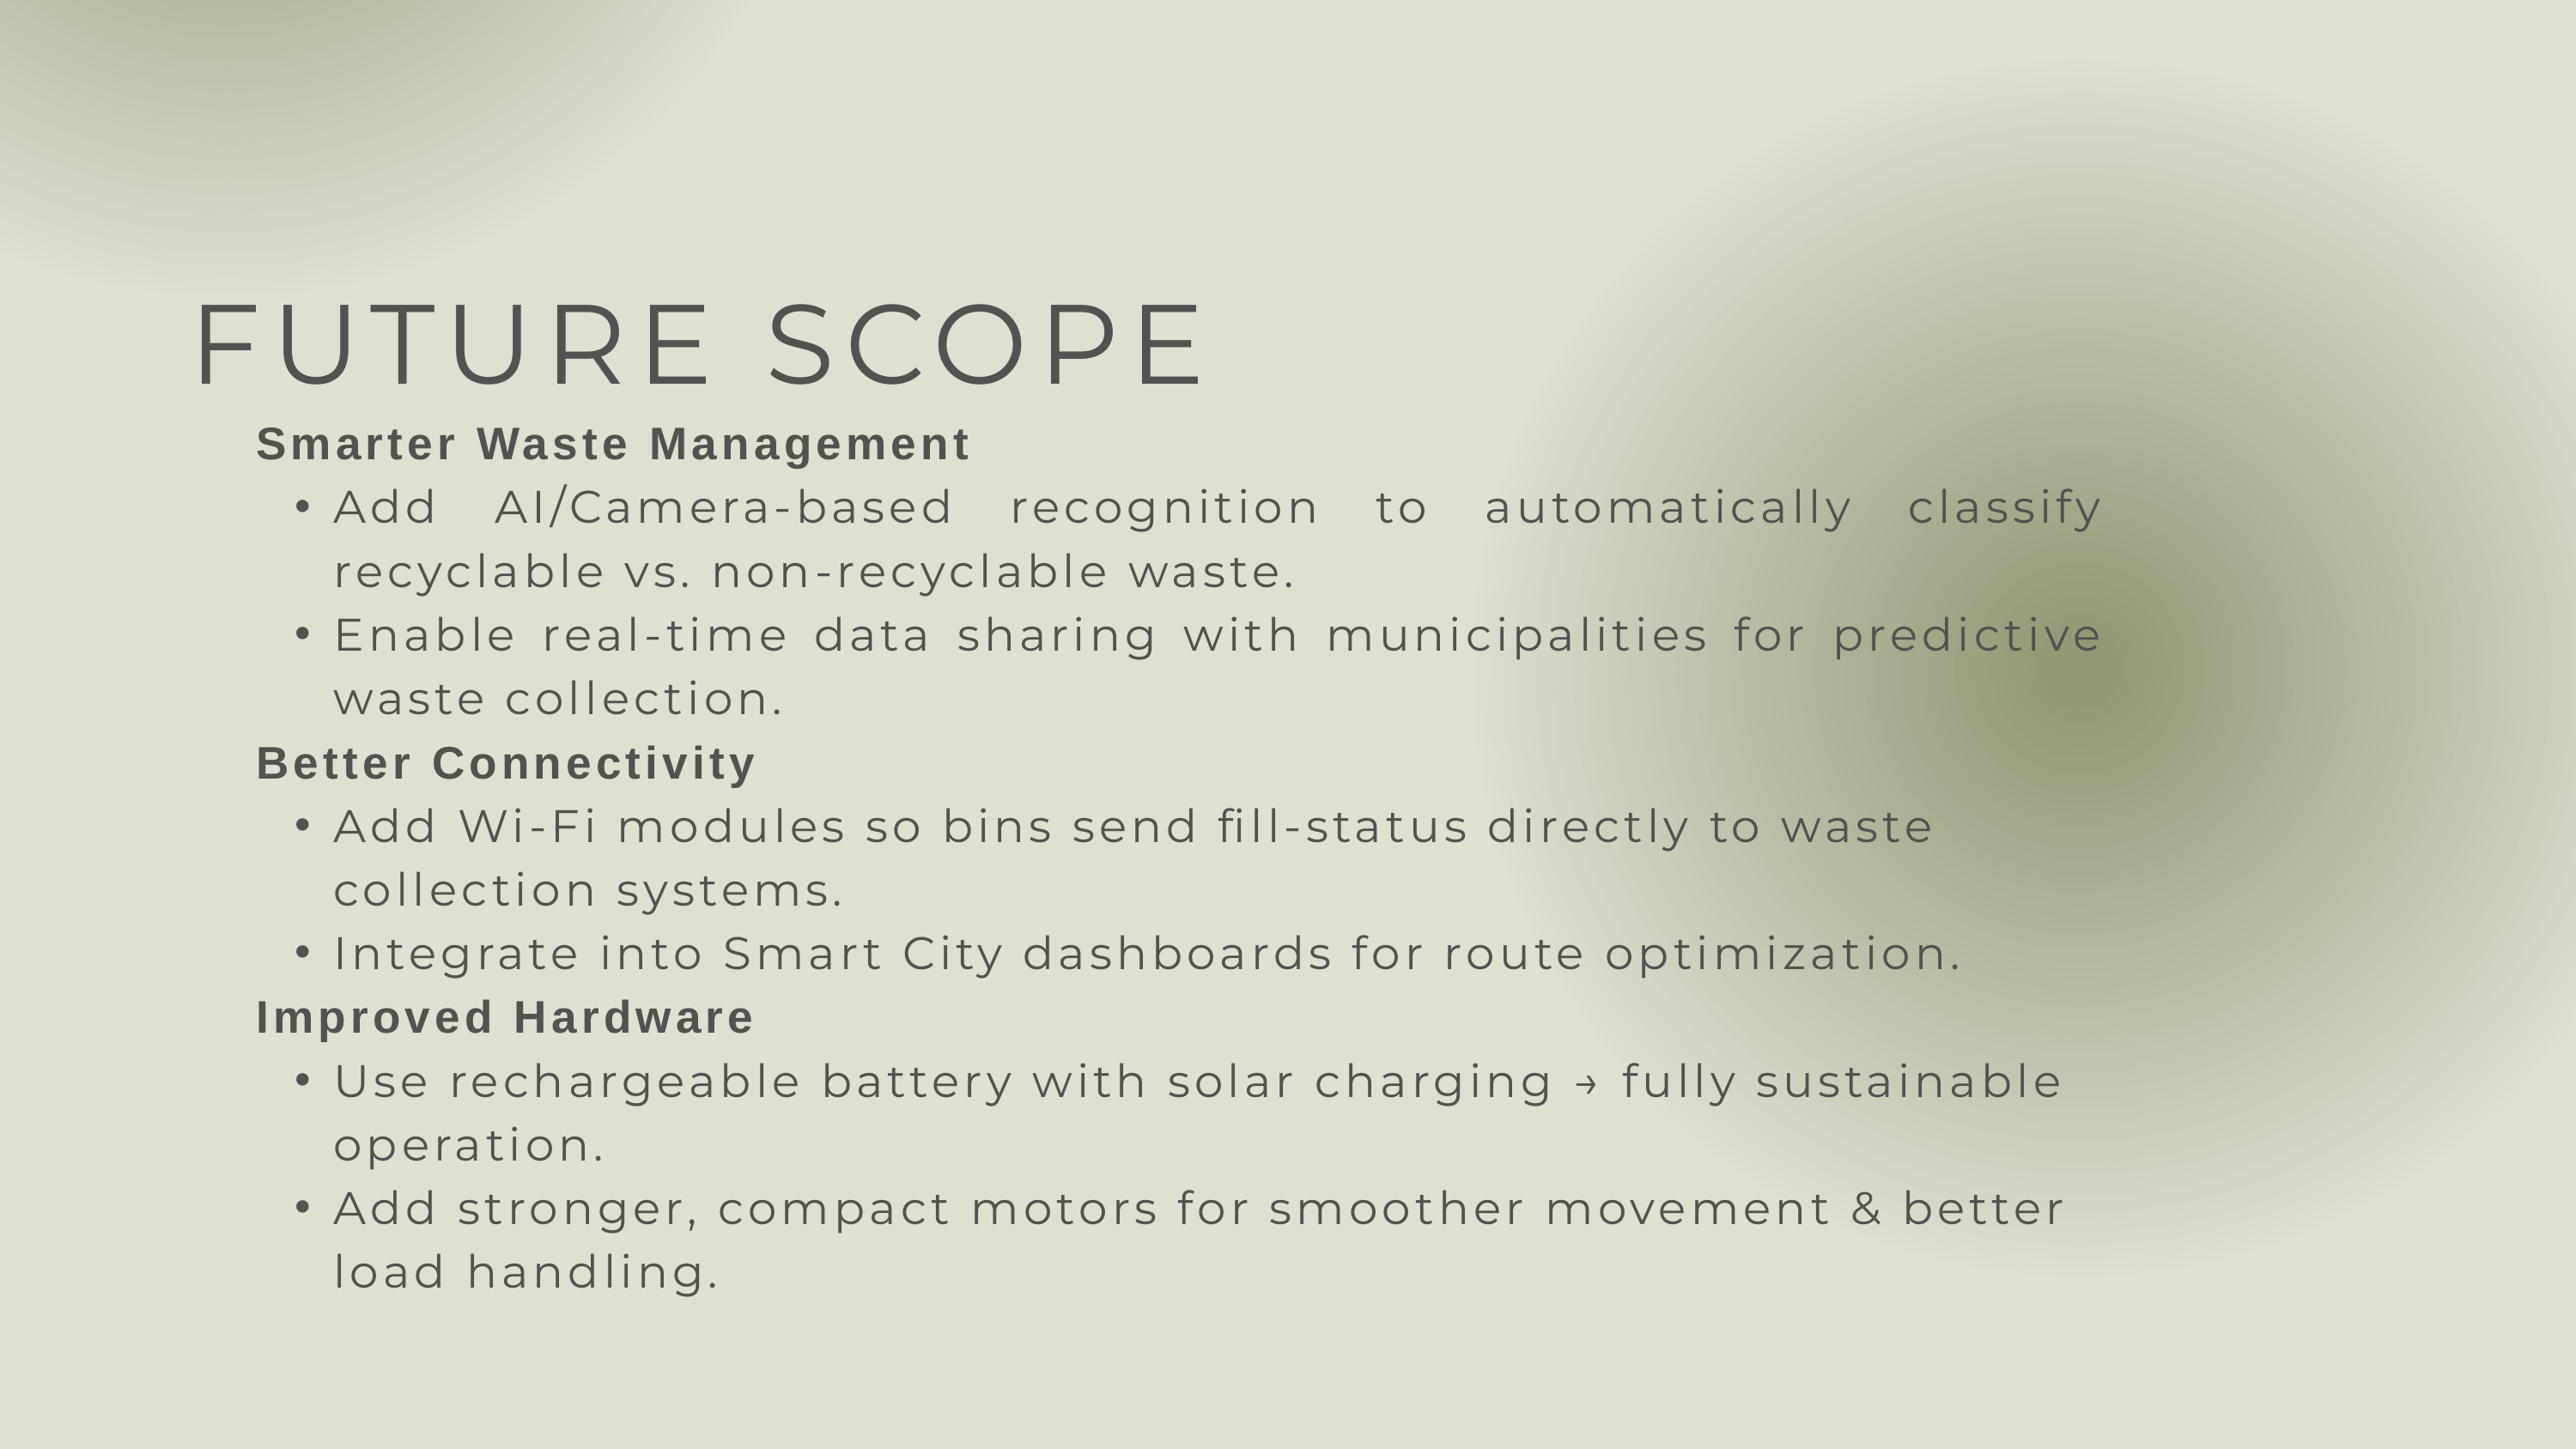

FUTURE SCOPE

Smarter Waste Management
Add AI/Camera-based recognition to automatically classify recyclable vs. non-recyclable waste.
Enable real-time data sharing with municipalities for predictive waste collection.
Better Connectivity
Add Wi-Fi modules so bins send fill-status directly to waste collection systems.
Integrate into Smart City dashboards for route optimization.
Improved Hardware
Use rechargeable battery with solar charging → fully sustainable operation.
Add stronger, compact motors for smoother movement & better load handling.